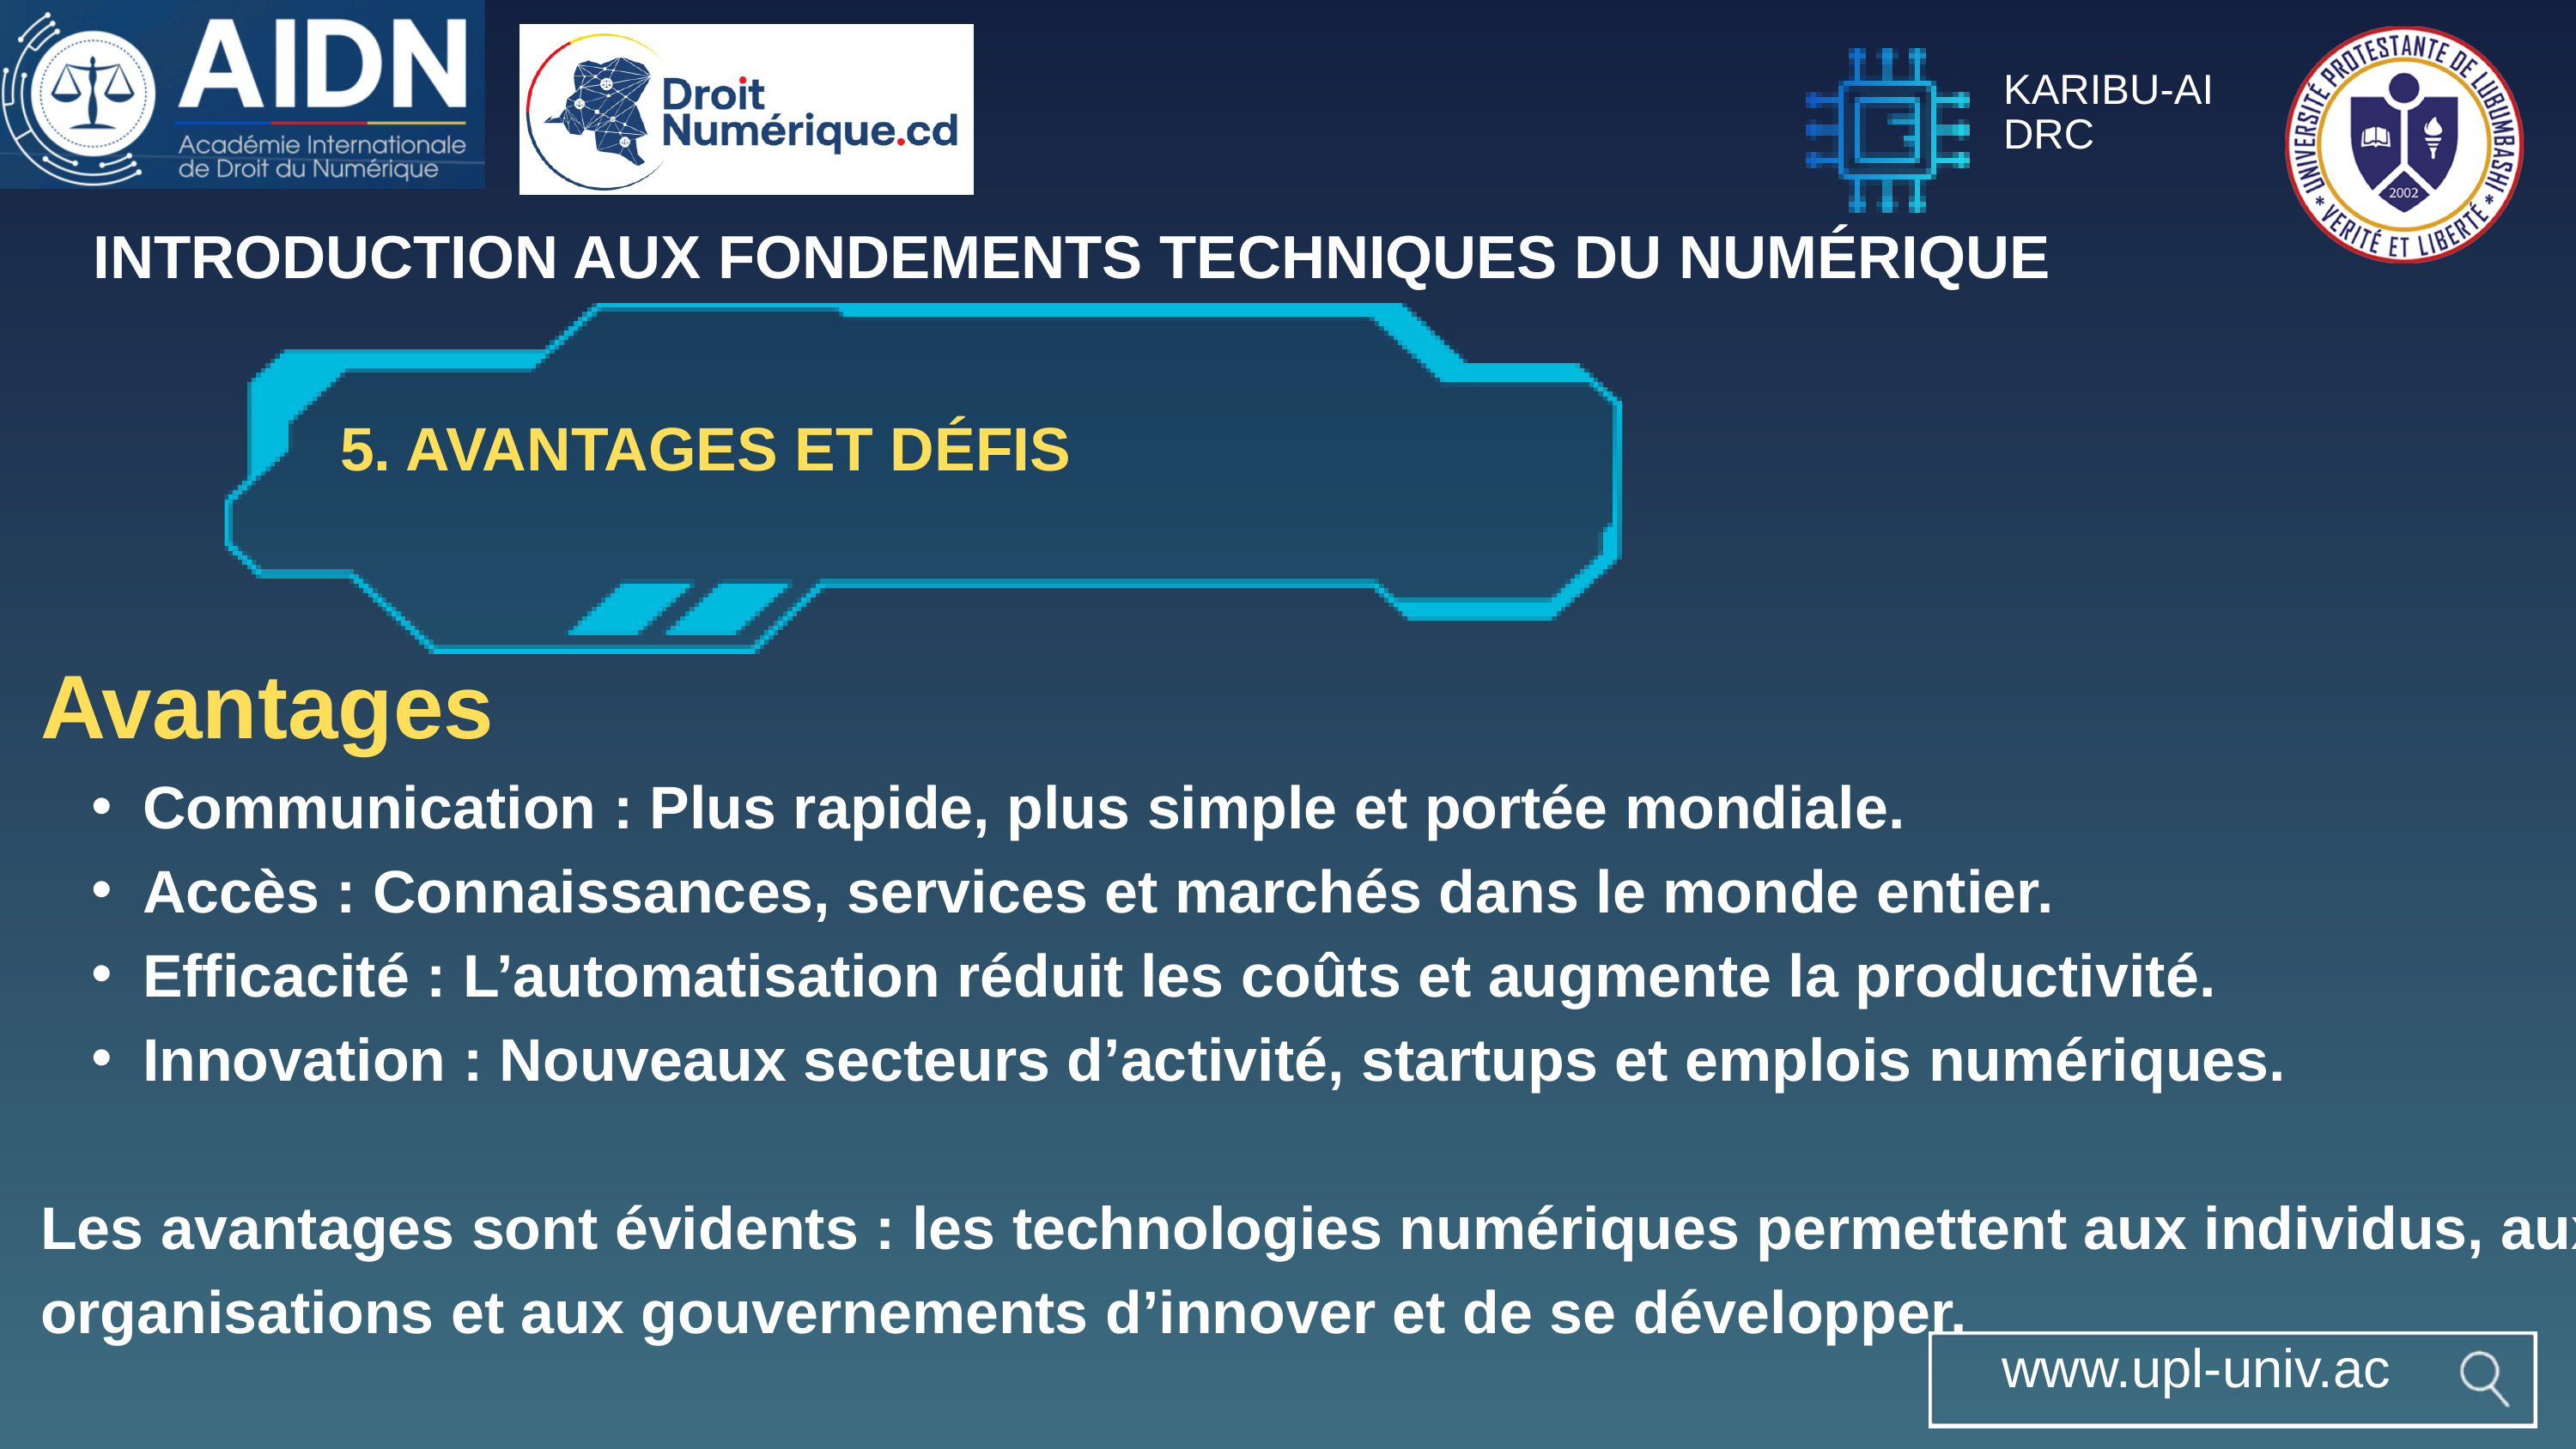

KARIBU-AI
DRC
INTRODUCTION AUX FONDEMENTS TECHNIQUES DU NUMÉRIQUE

5. AVANTAGES ET DÉFIS
Avantages
Communication : Plus rapide, plus simple et portée mondiale.
Accès : Connaissances, services et marchés dans le monde entier.
Efficacité : L’automatisation réduit les coûts et augmente la productivité.
Innovation : Nouveaux secteurs d’activité, startups et emplois numériques.

Les avantages sont évidents : les technologies numériques permettent aux individus, aux organisations et aux gouvernements d’innover et de se développer.

www.upl-univ.ac